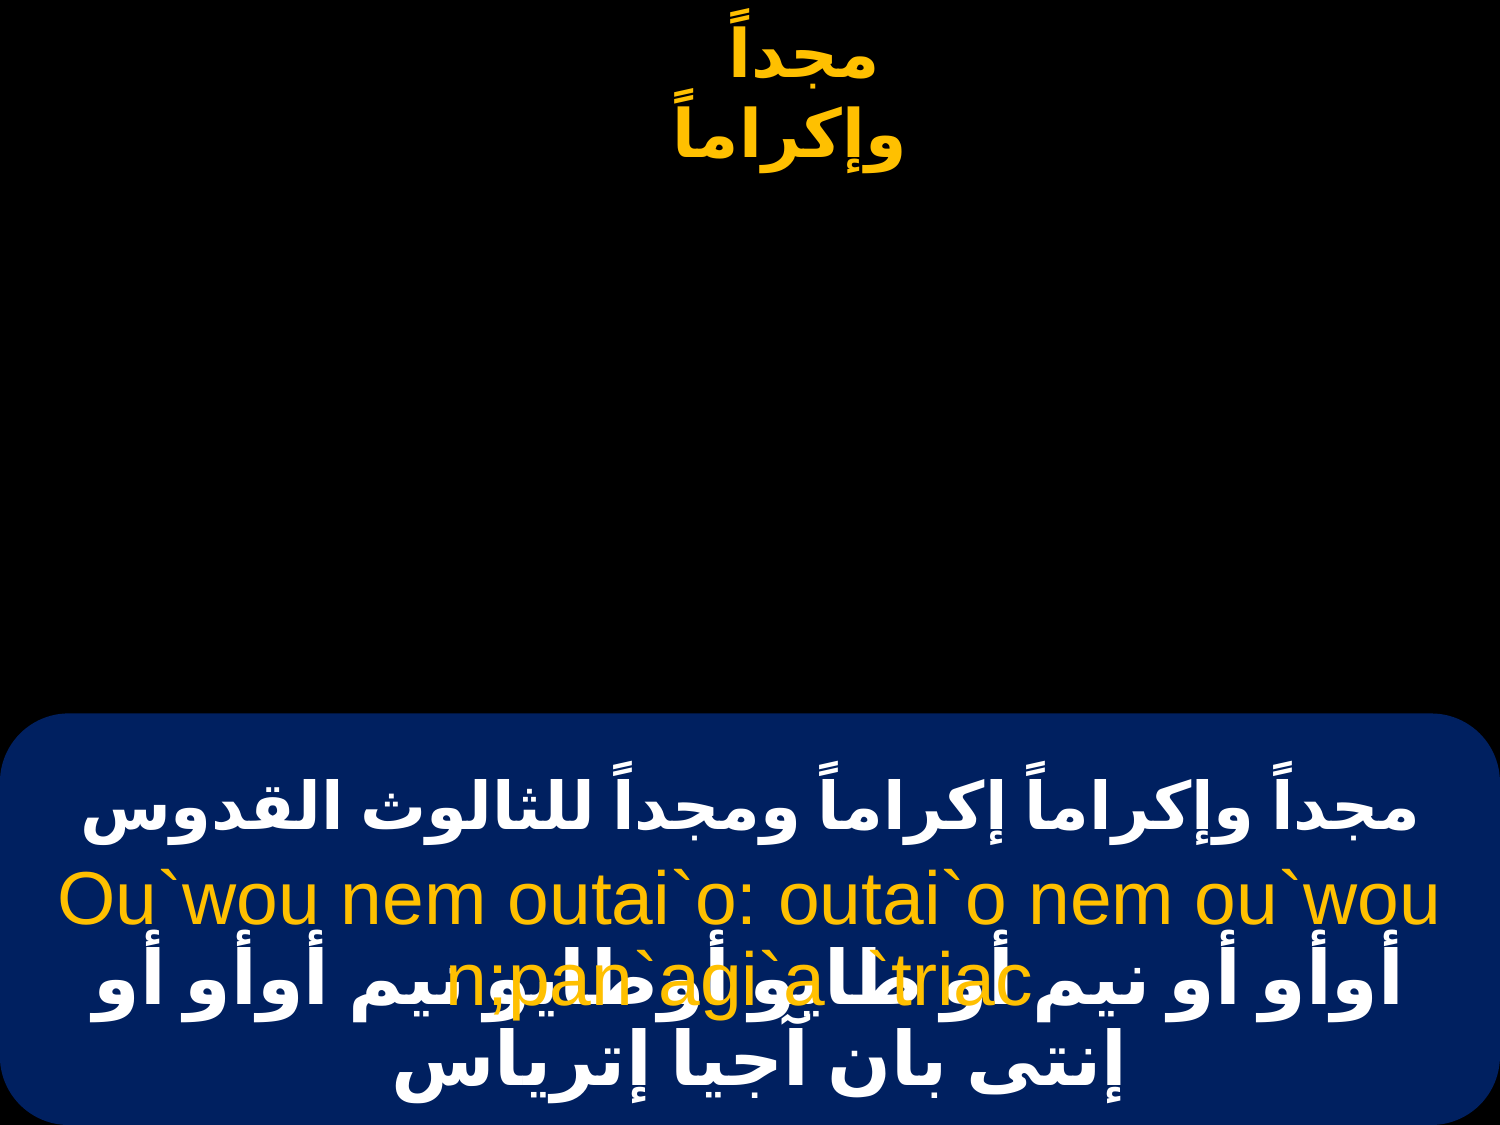

# مجداً وإكراماً إكراماً ومجداً للثالوث القدوس
Ou`wou nem outai`o: outai`o nem ou`wou n;pan`agi`a  `triac
أوأو أو نيم أو طايو أوطايو نيم أوأو أو إنتى بان آجيا إترياس